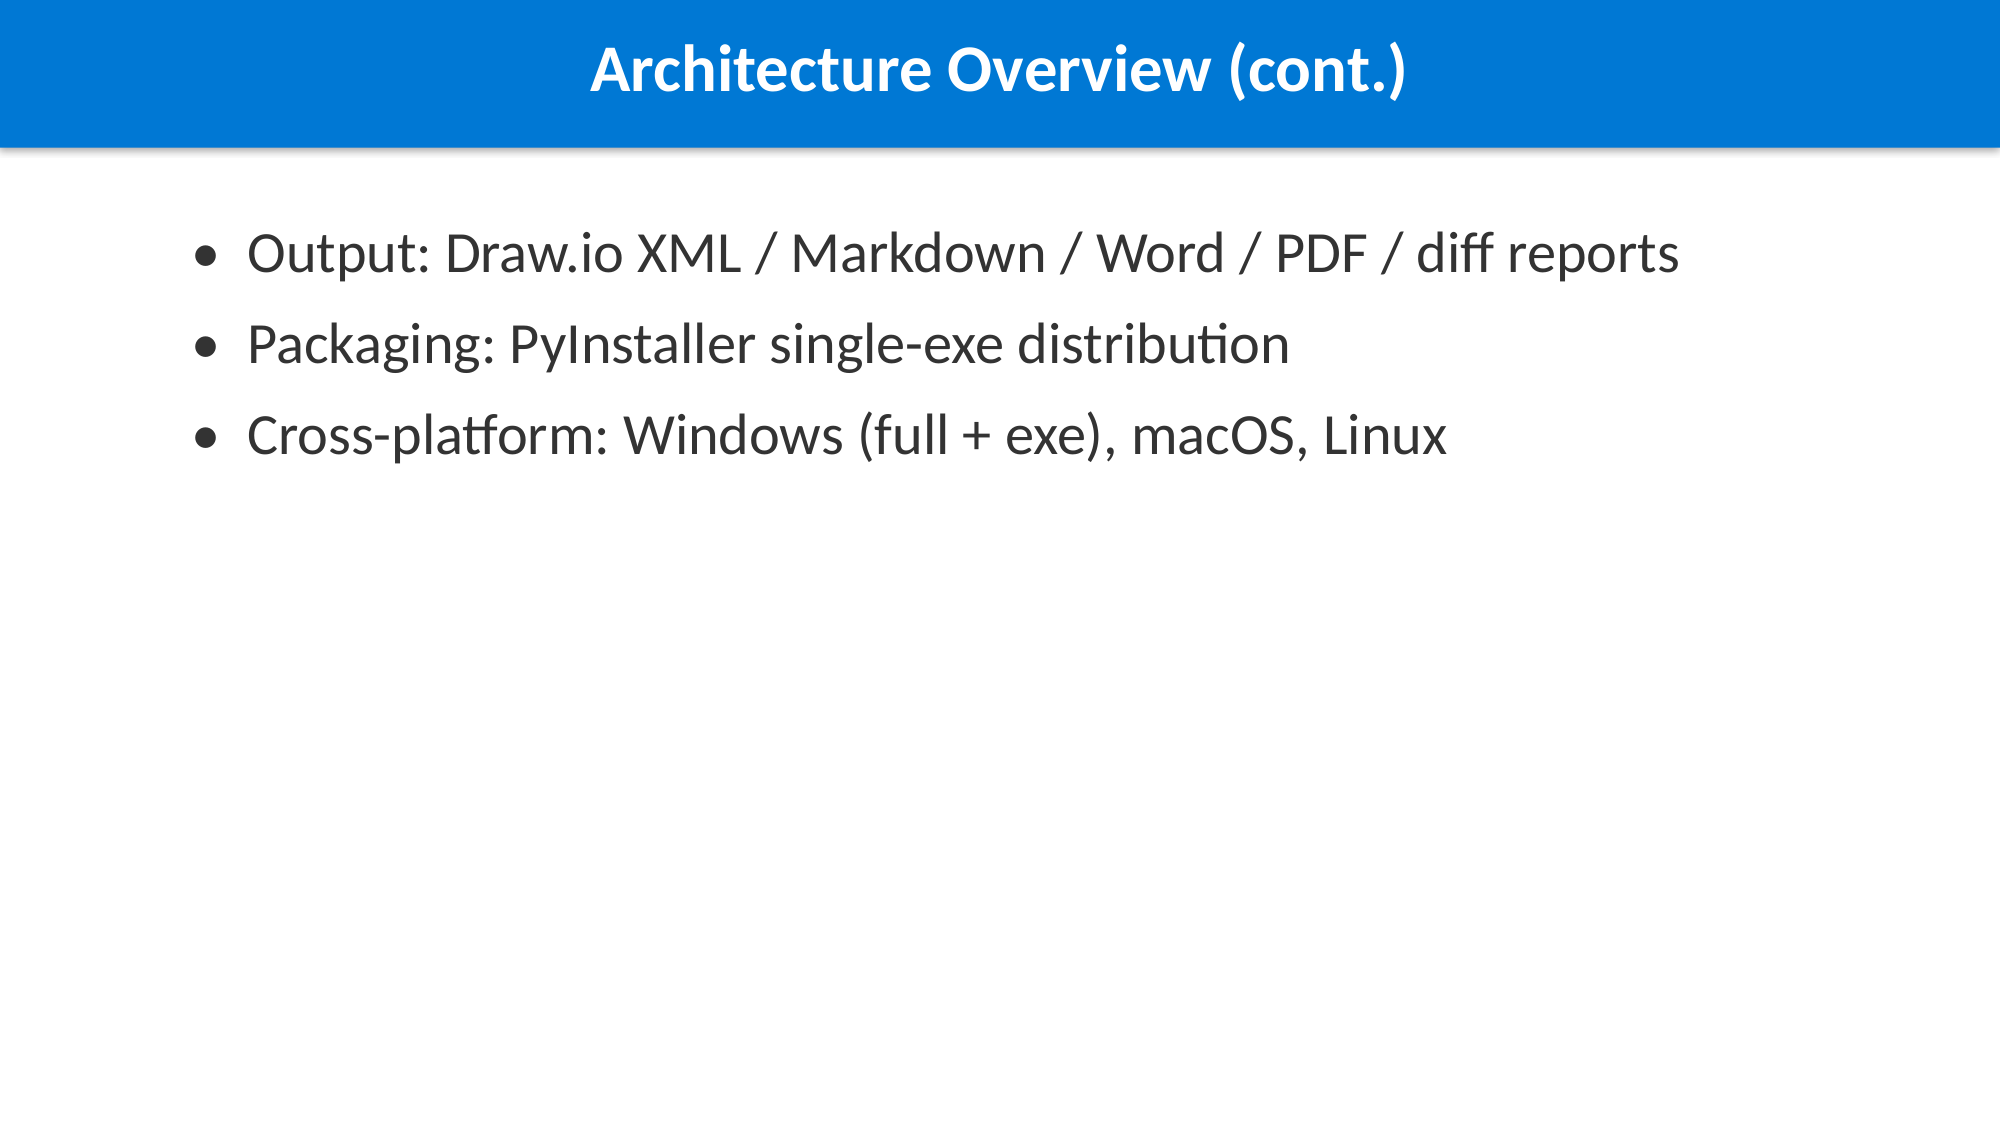

Architecture Overview (cont.)
•  Output: Draw.io XML / Markdown / Word / PDF / diff reports
•  Packaging: PyInstaller single-exe distribution
•  Cross-platform: Windows (full + exe), macOS, Linux